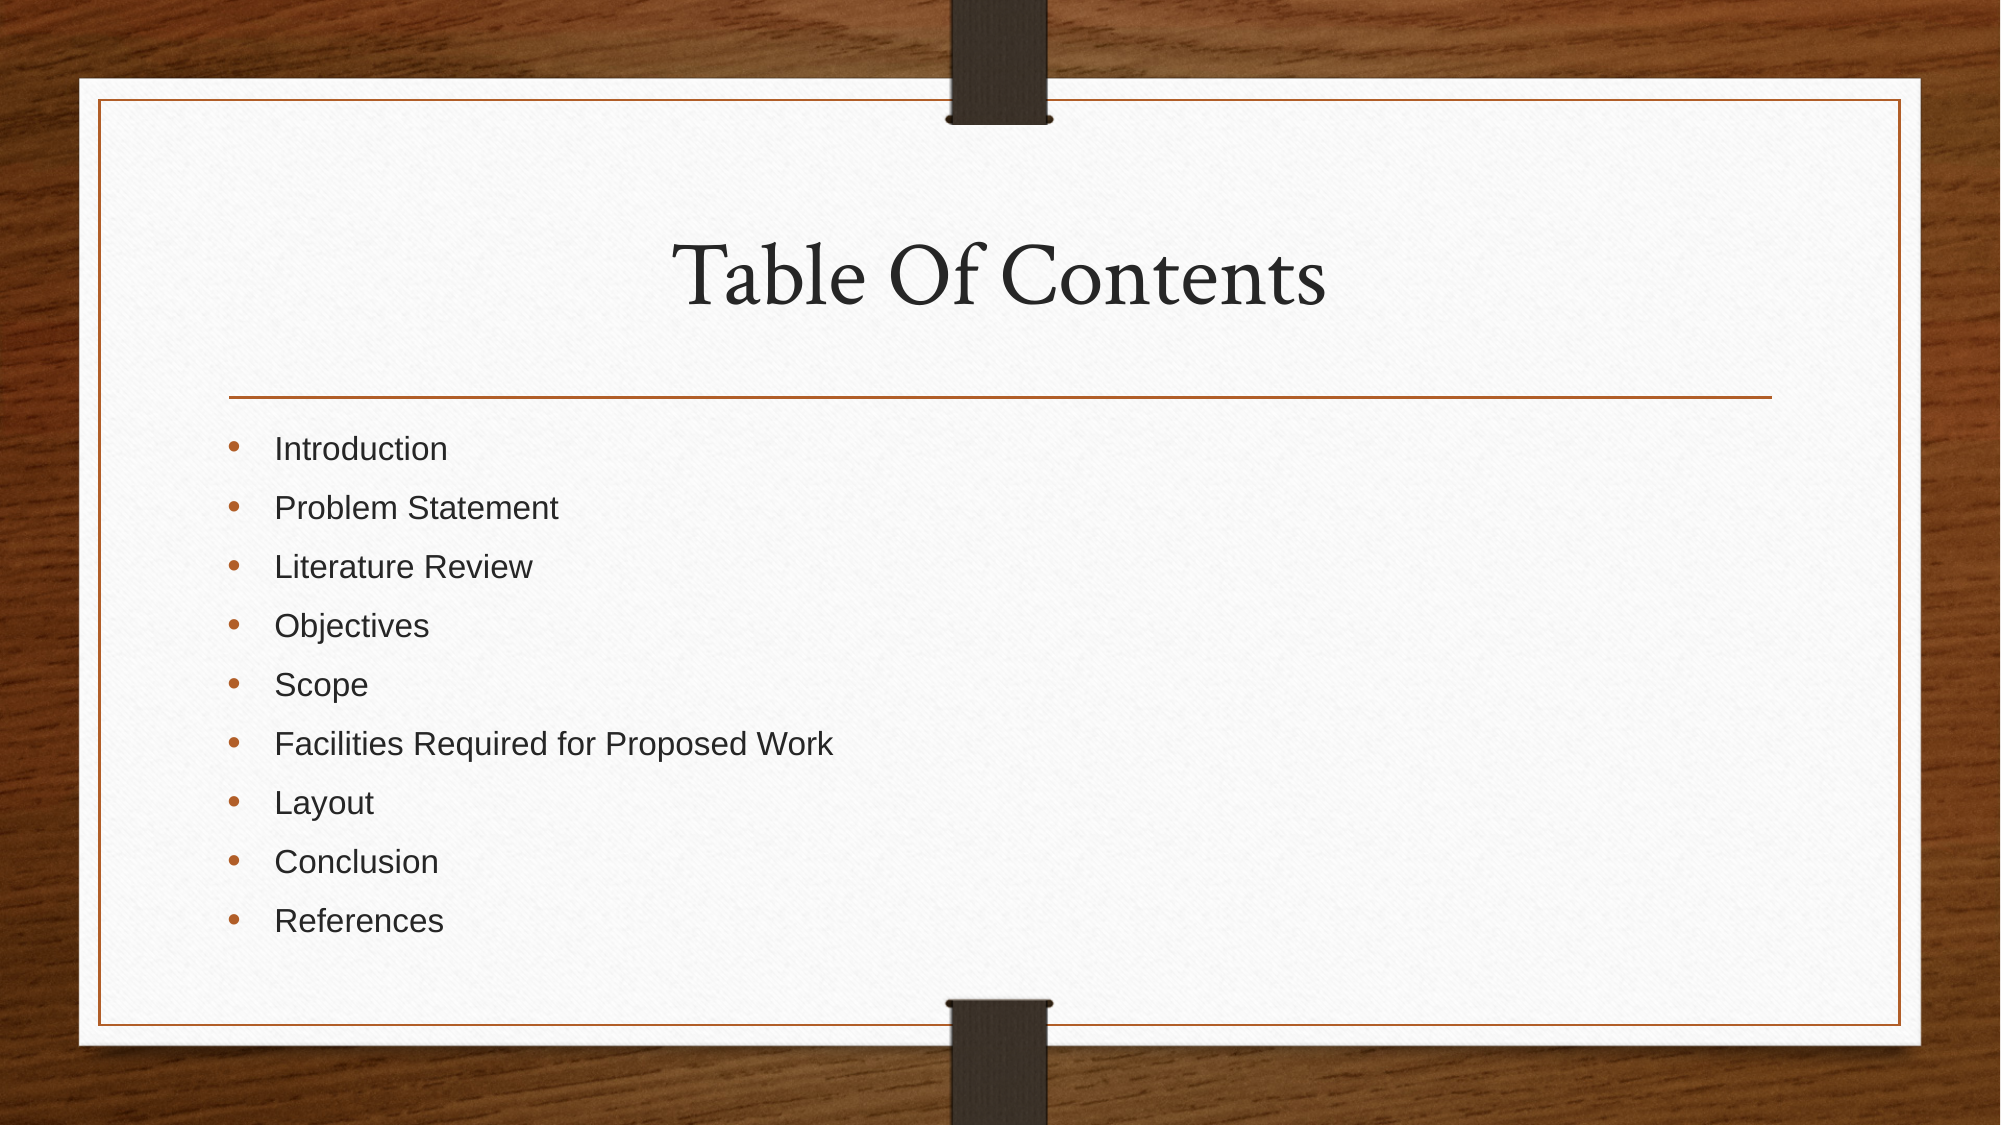

# Table Of Contents
Introduction
Problem Statement
Literature Review
Objectives
Scope
Facilities Required for Proposed Work
Layout
Conclusion
References